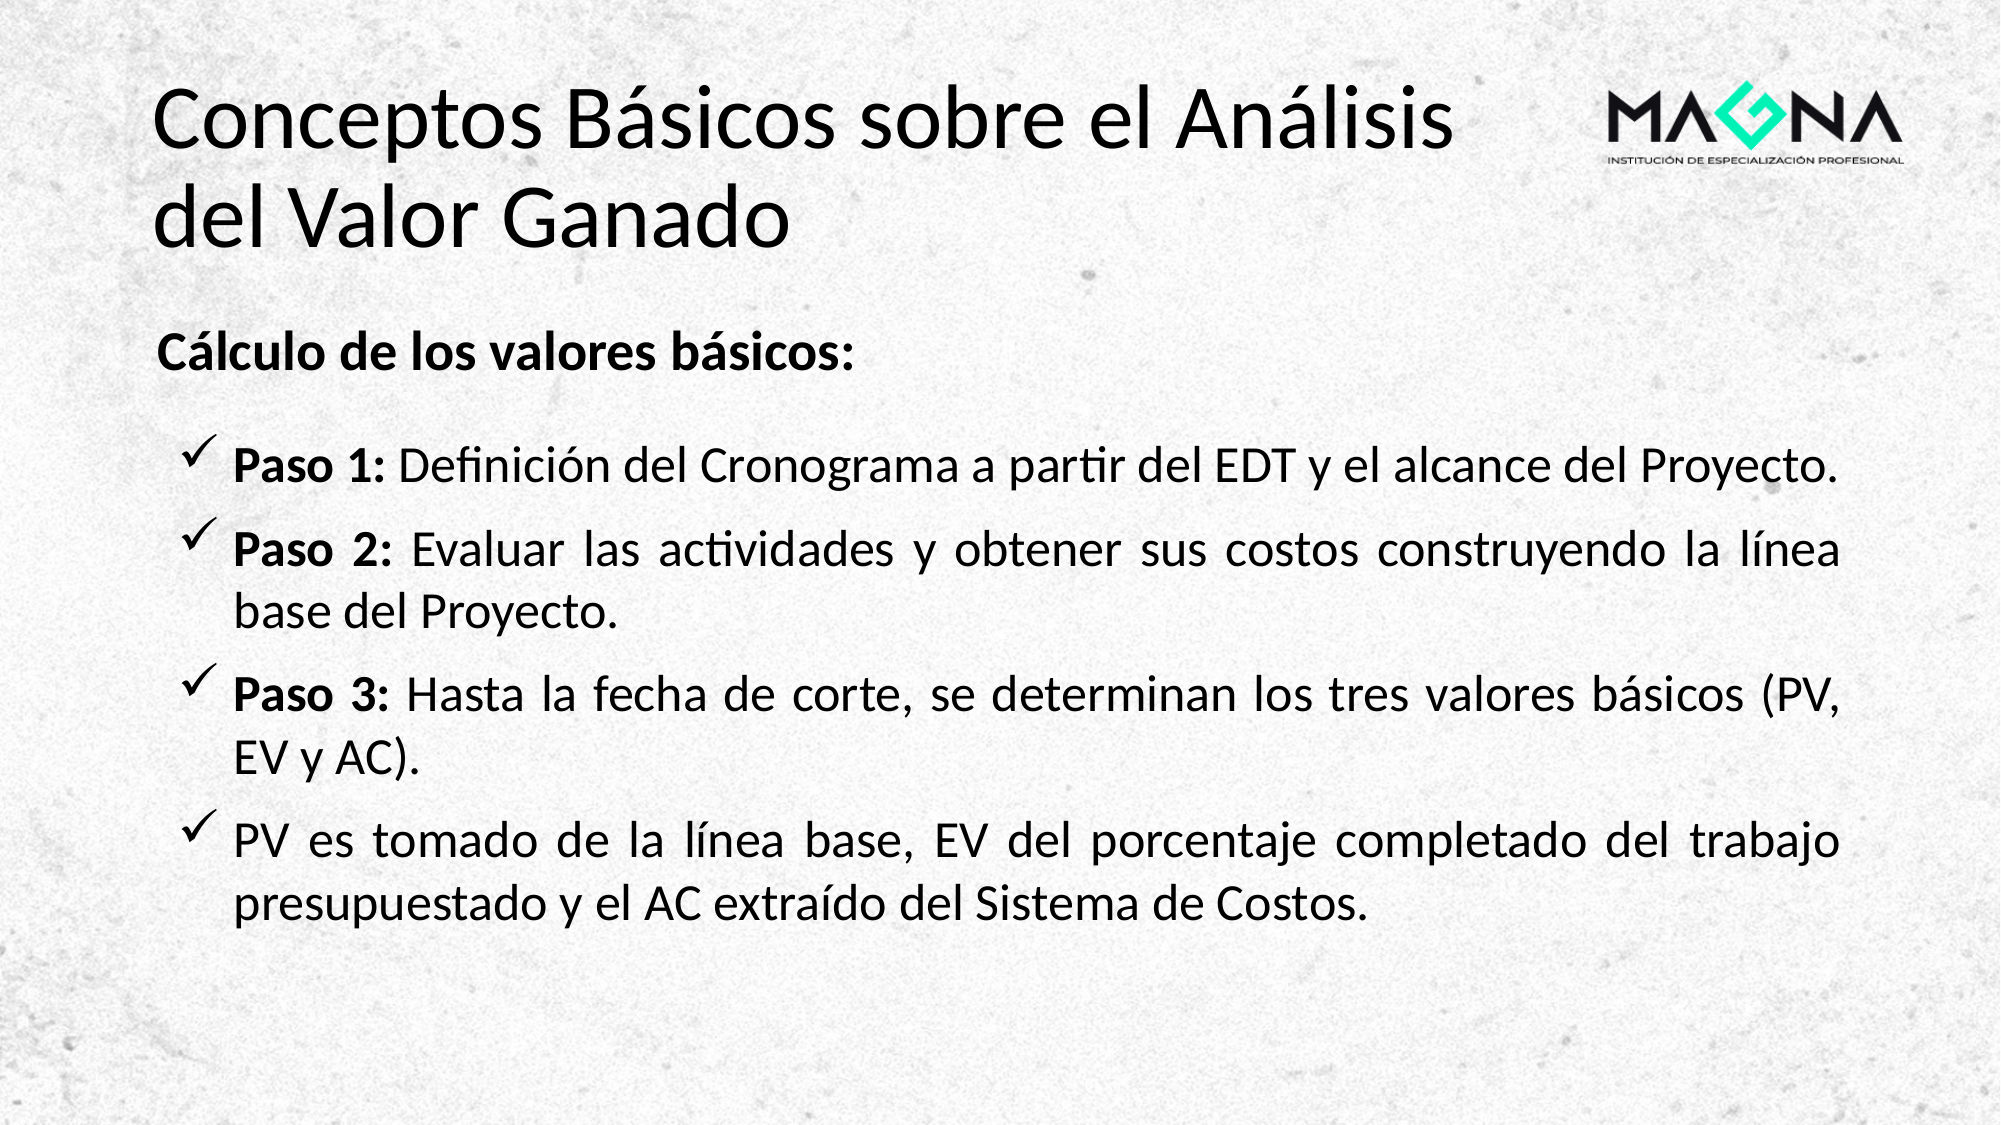

# Conceptos Básicos sobre el Análisis del Valor Ganado
Cálculo de los valores básicos:
Paso 1: Definición del Cronograma a partir del EDT y el alcance del Proyecto.
Paso 2: Evaluar las actividades y obtener sus costos construyendo la línea base del Proyecto.
Paso 3: Hasta la fecha de corte, se determinan los tres valores básicos (PV, EV y AC).
PV es tomado de la línea base, EV del porcentaje completado del trabajo presupuestado y el AC extraído del Sistema de Costos.